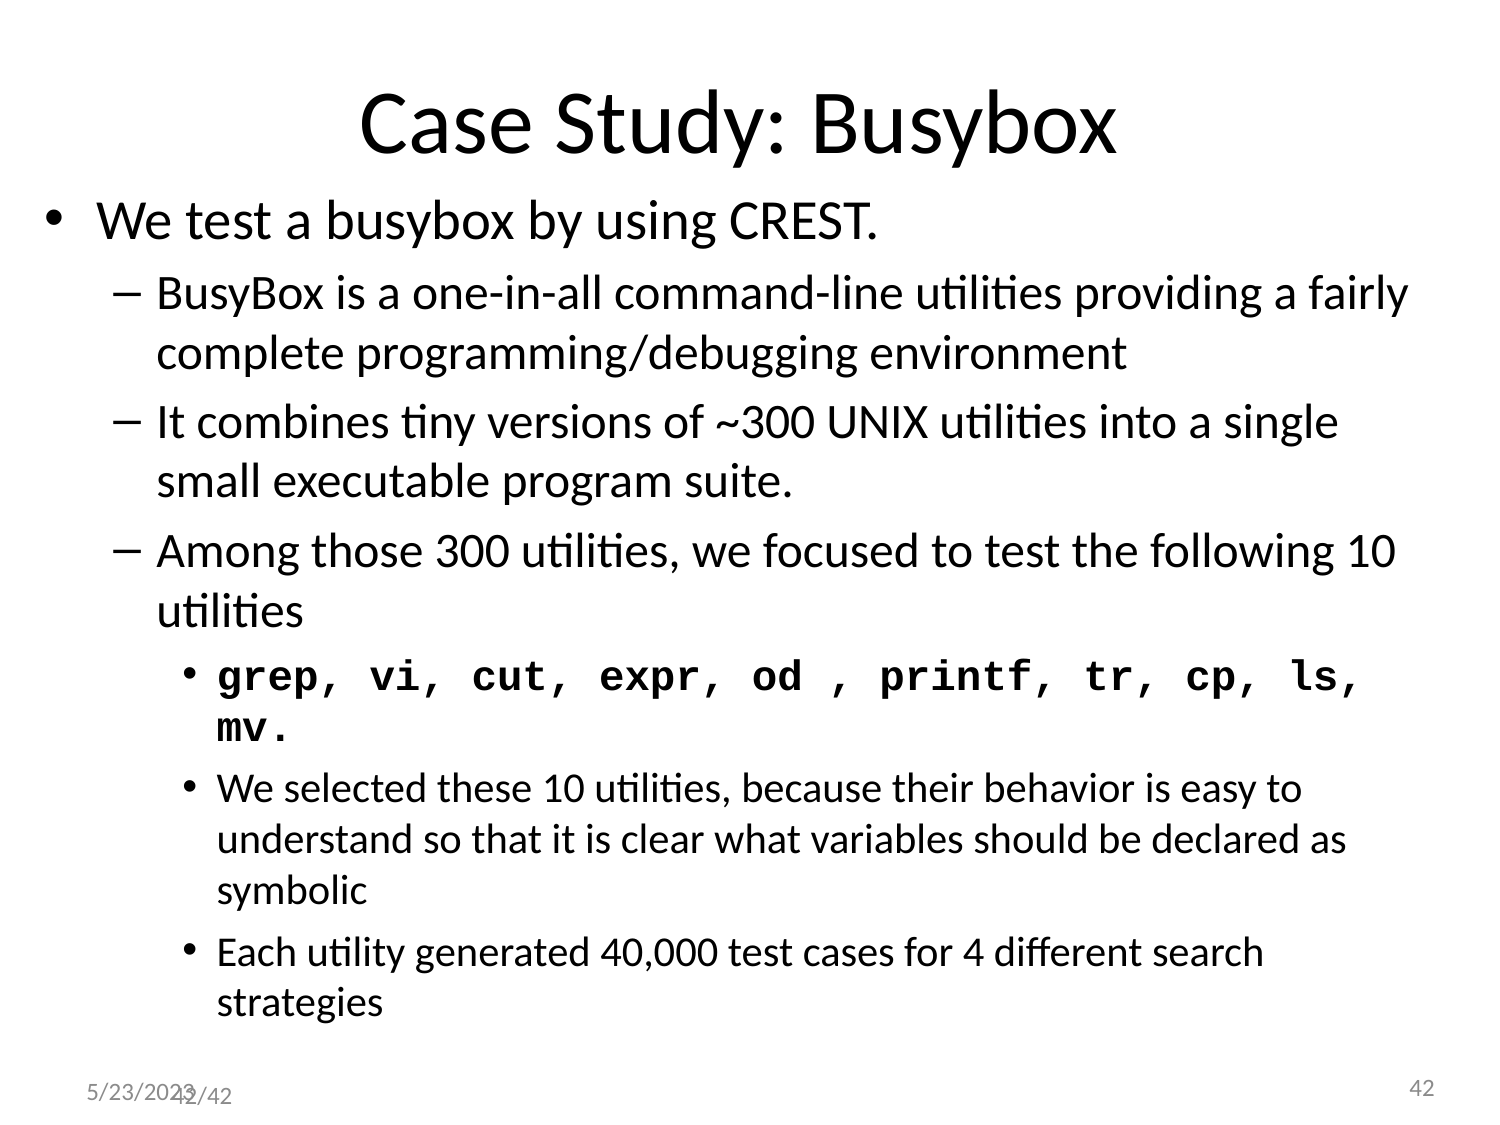

# Case Study: Busybox
We test a busybox by using CREST.
BusyBox is a one-in-all command-line utilities providing a fairly complete programming/debugging environment
It combines tiny versions of ~300 UNIX utilities into a single small executable program suite.
Among those 300 utilities, we focused to test the following 10 utilities
grep, vi, cut, expr, od , printf, tr, cp, ls, mv.
We selected these 10 utilities, because their behavior is easy to understand so that it is clear what variables should be declared as symbolic
Each utility generated 40,000 test cases for 4 different search strategies

42
5/23/2023